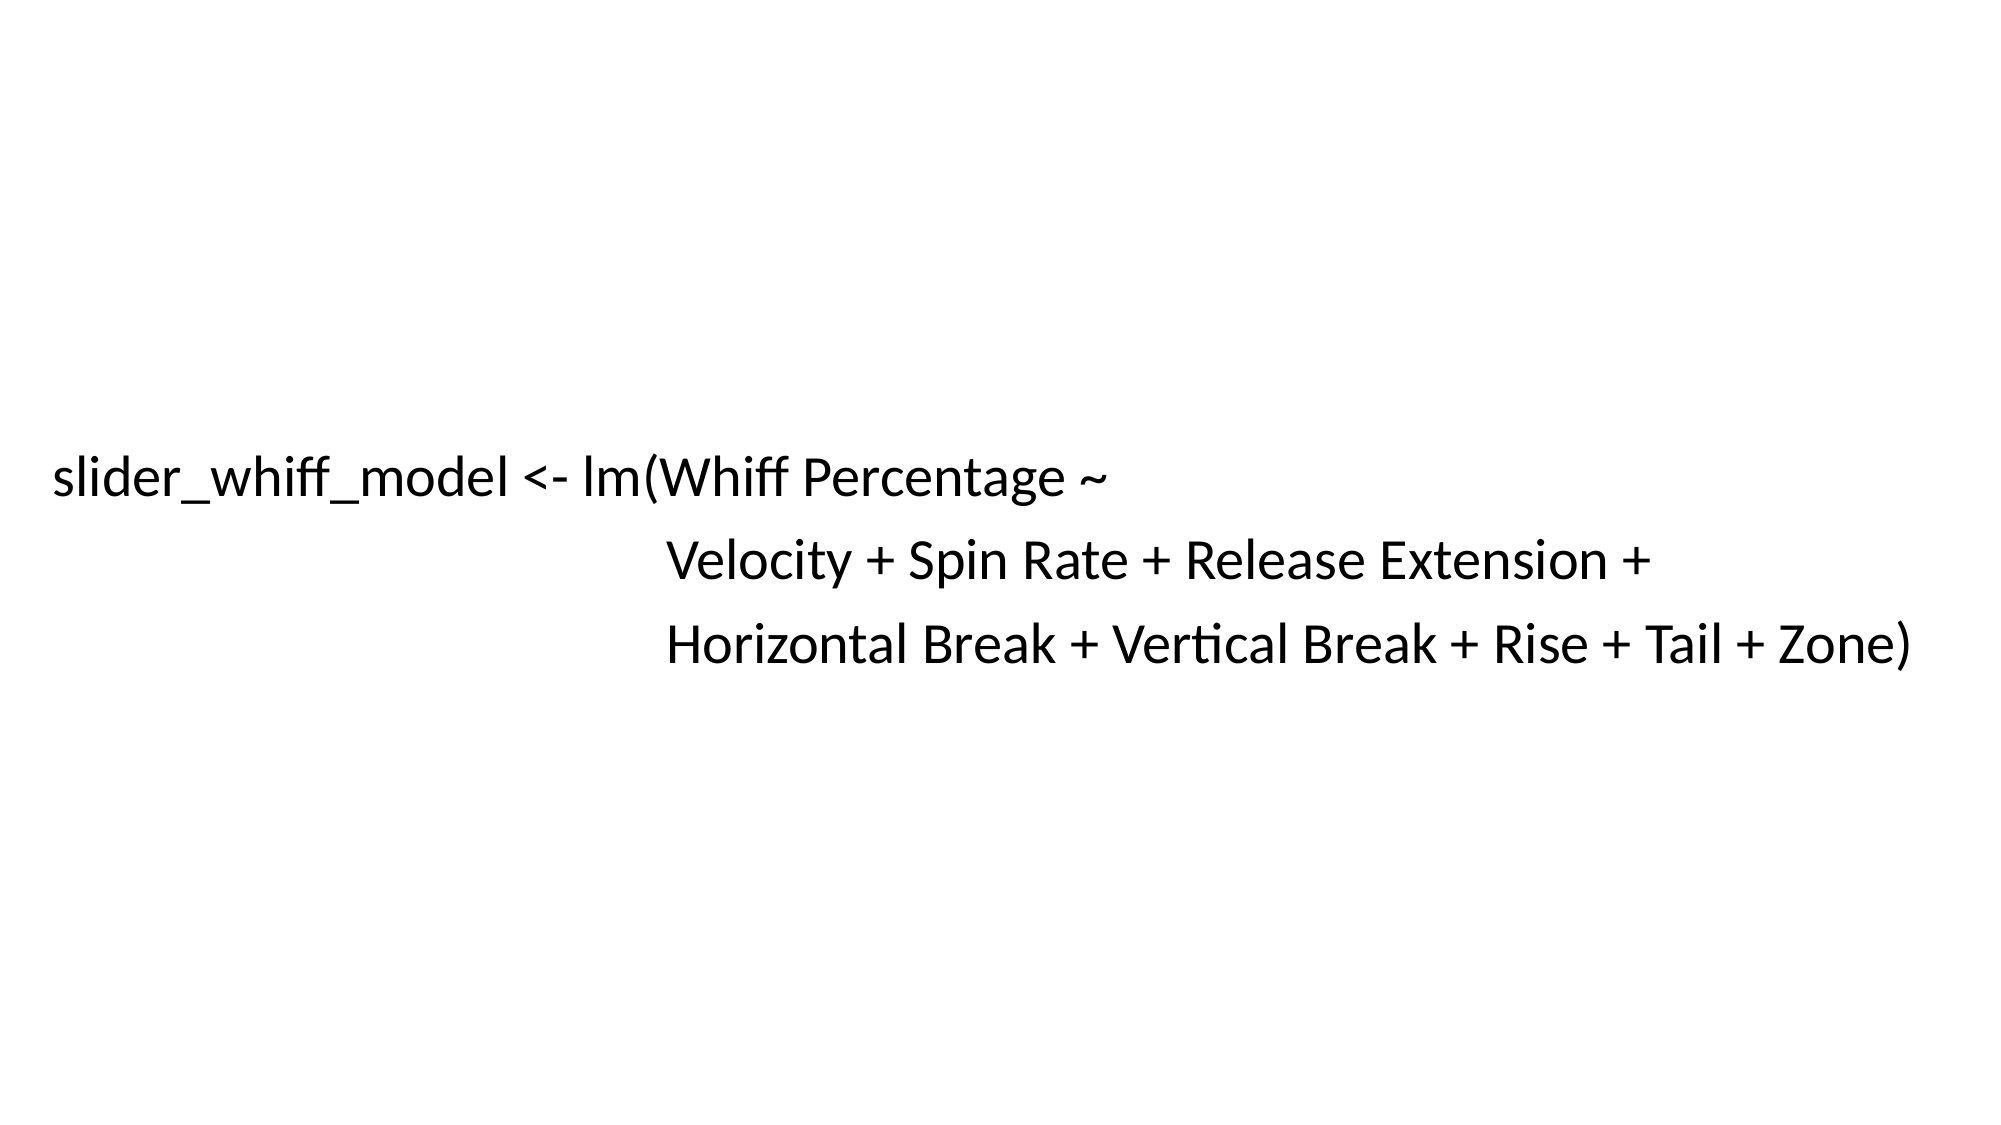

slider_whiff_model <- lm(Whiff Percentage ~
				 Velocity + Spin Rate + Release Extension +
				 Horizontal Break + Vertical Break + Rise + Tail + Zone)